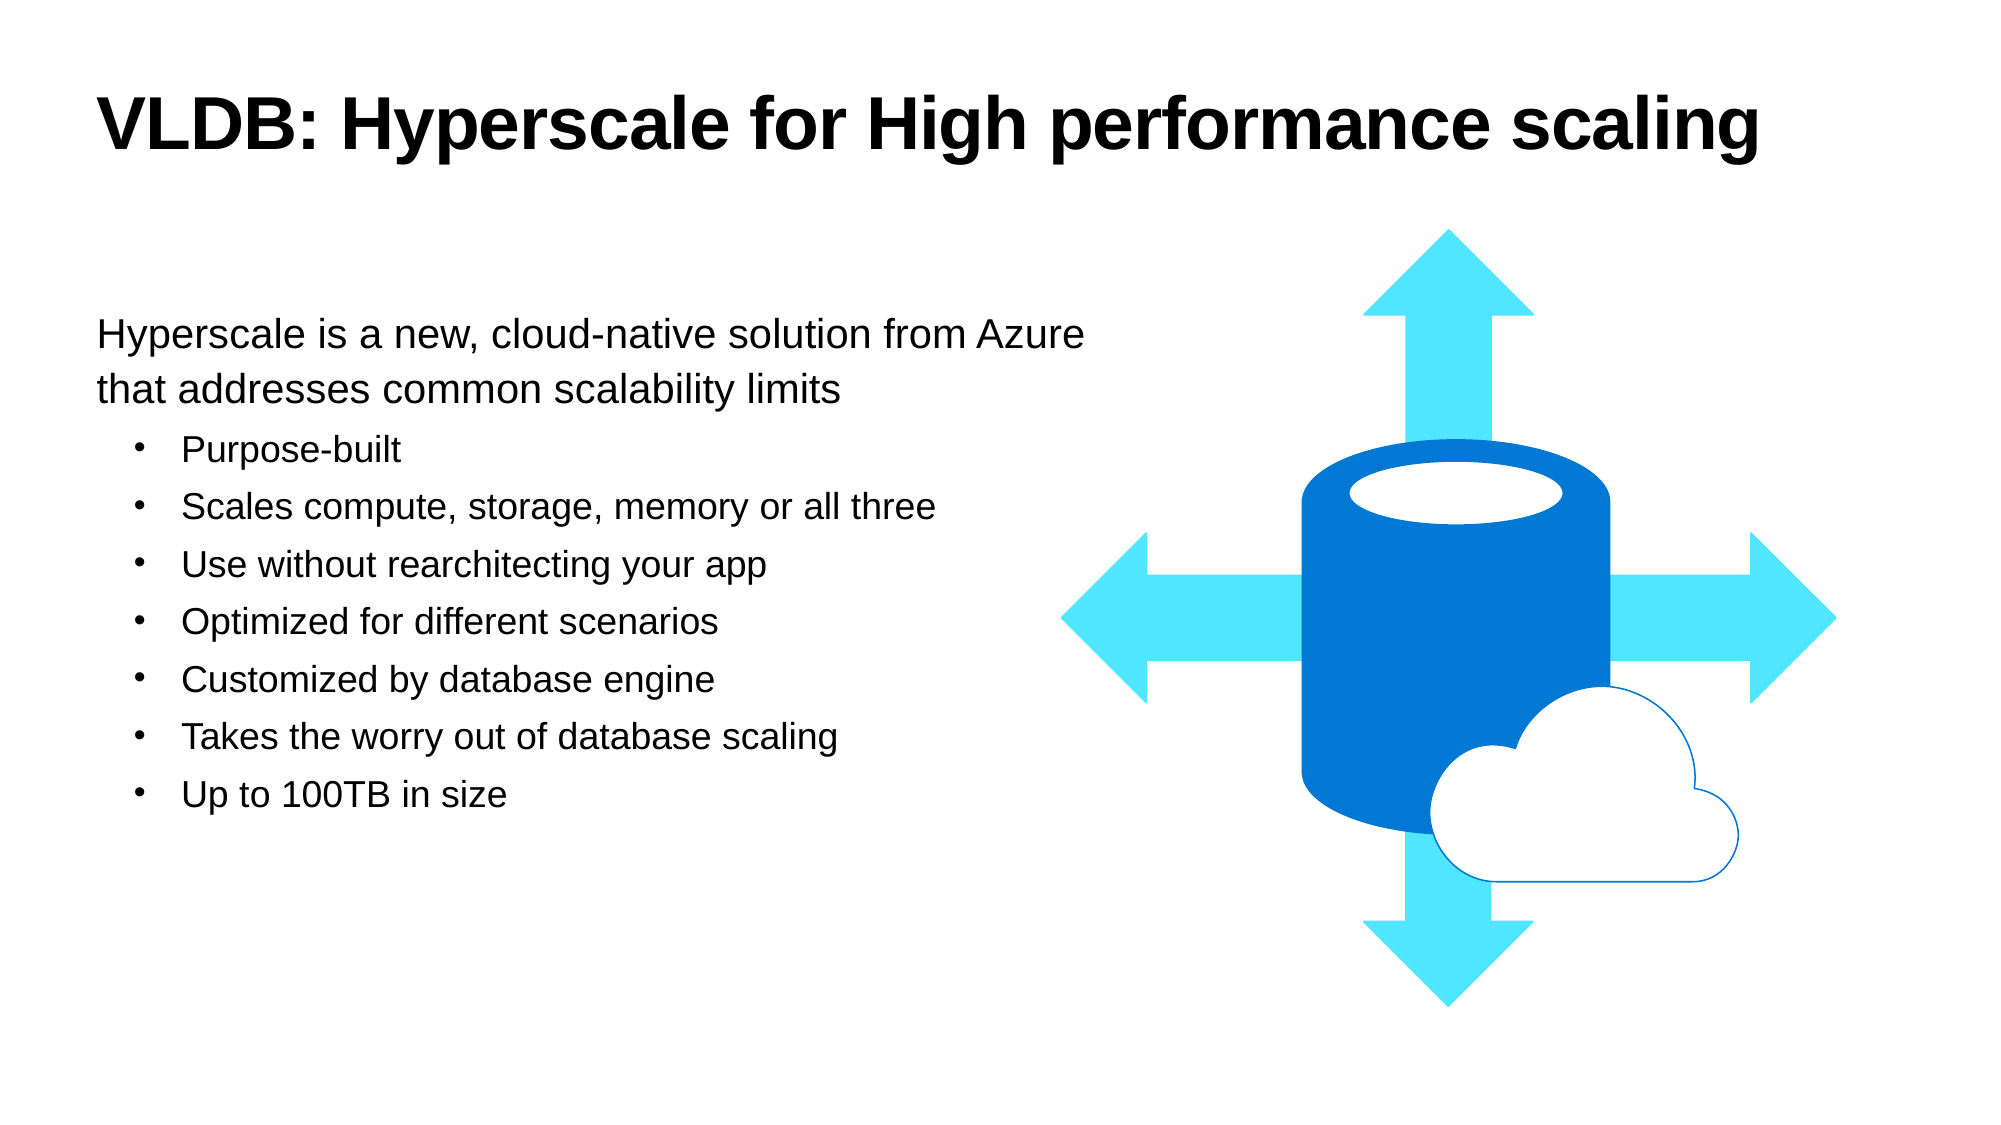

# VLDB: Hyperscale for High performance scaling
Hyperscale is a new, cloud-native solution from Azure that addresses common scalability limits
Purpose-built
Scales compute, storage, memory or all three
Use without rearchitecting your app
Optimized for different scenarios
Customized by database engine
Takes the worry out of database scaling
Up to 100TB in size

9
TB